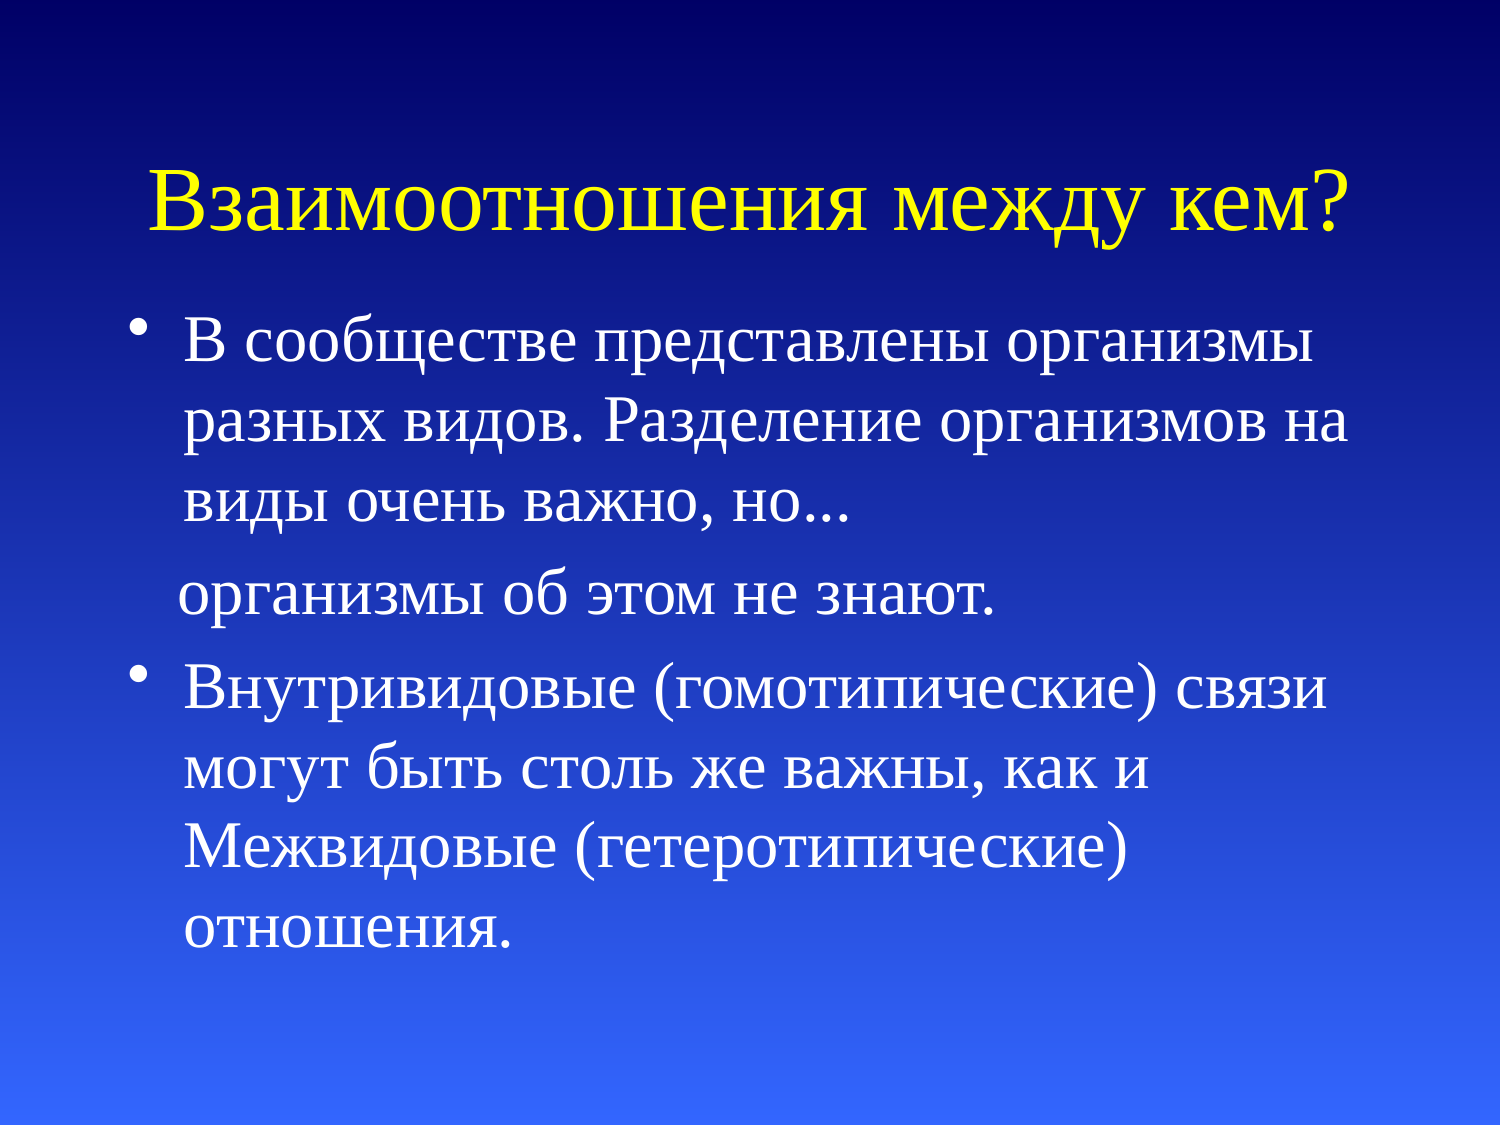

# Взаимоотношения между кем?
В сообществе представлены организмы разных видов. Разделение организмов на виды очень важно, но...
   организмы об этом не знают.
Внутривидовые (гомотипические) связи могут быть столь же важны, как и Межвидовые (гетеротипические) отношения.